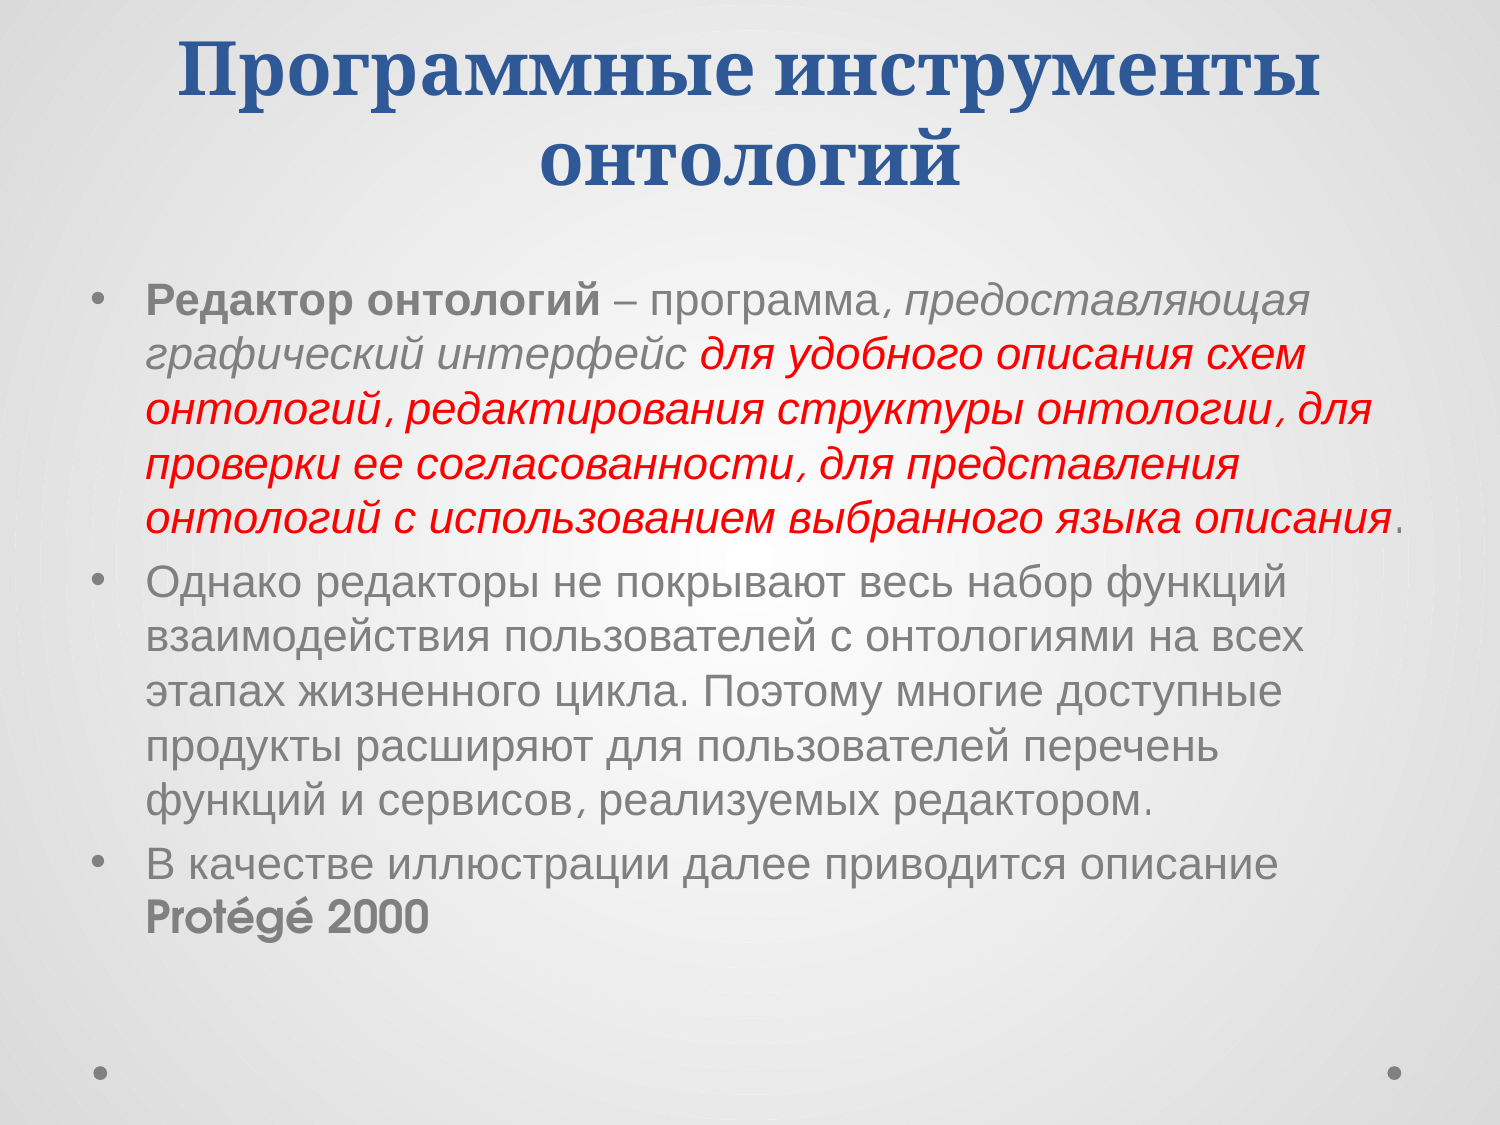

# Программные инструменты онтологий
Редактор онтологий – программа, предоставляющая графический интерфейс для удобного описания схем онтологий, редактирования структуры онтологии, для проверки ее согласованности, для представления онтологий с использованием выбранного языка описания.
Однако редакторы не покрывают весь набор функций взаимодействия пользователей с онтологиями на всех этапах жизненного цикла. Поэтому многие доступные продукты расширяют для пользователей перечень функций и сервисов, реализуемых редактором.
В качестве иллюстрации далее приводится описание Protégé 2000